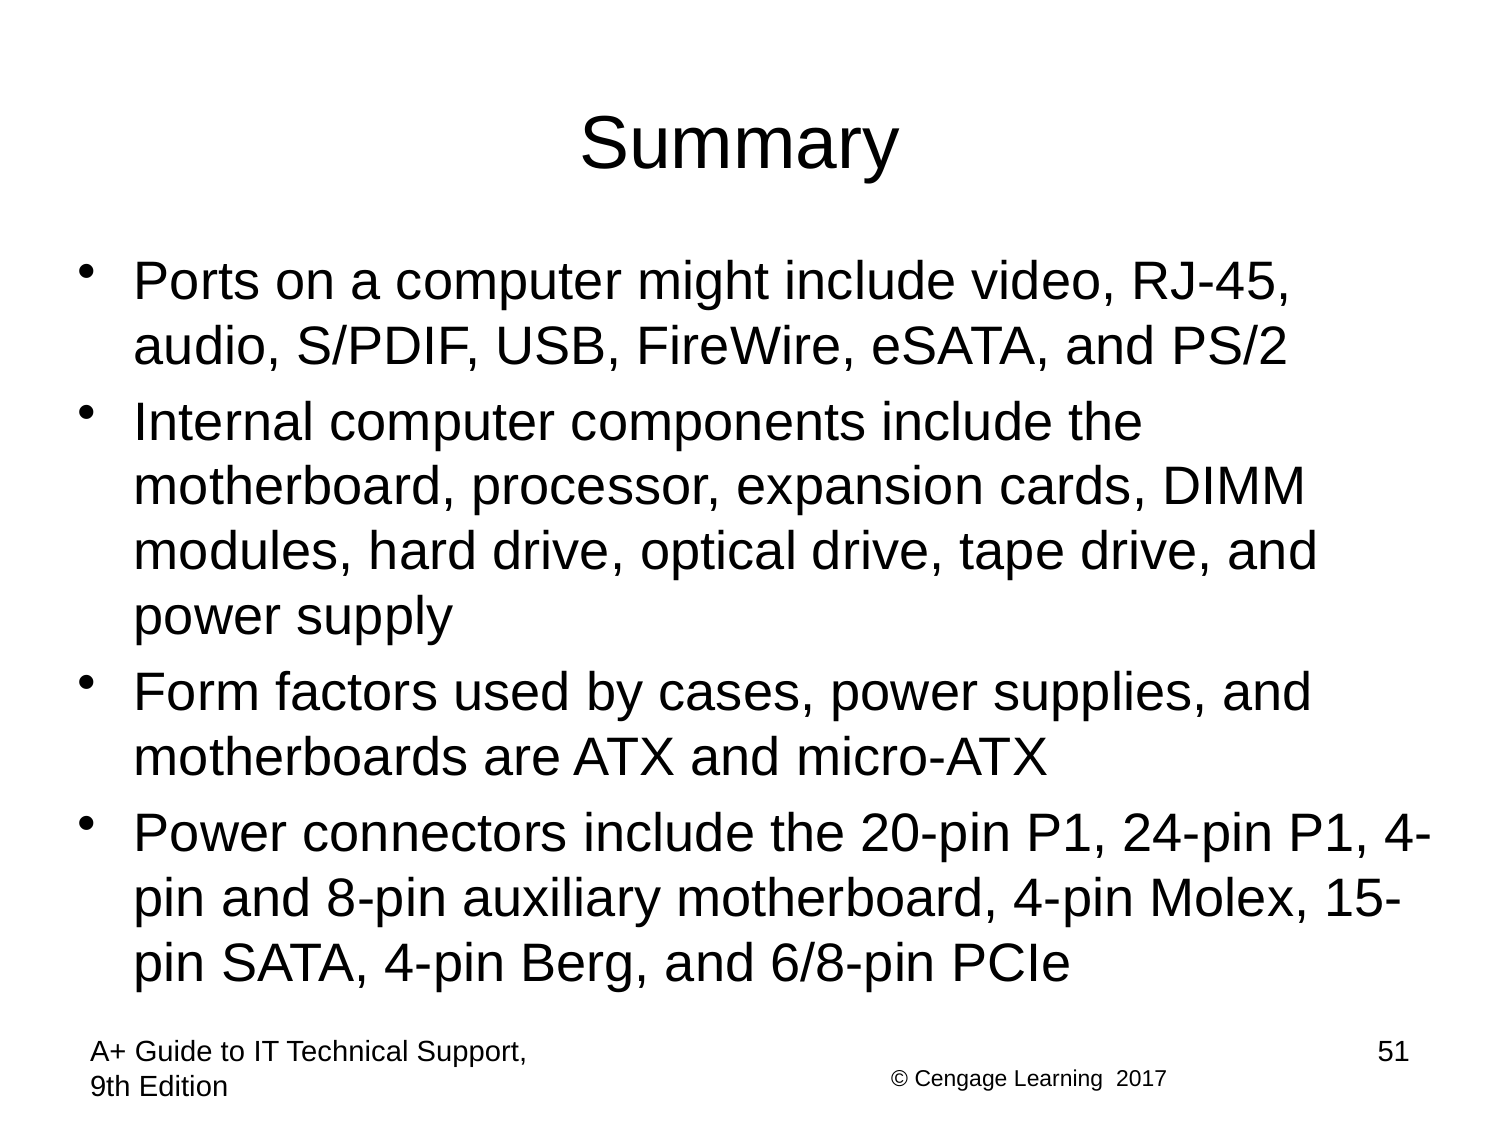

# Summary
Ports on a computer might include video, RJ-45, audio, S/PDIF, USB, FireWire, eSATA, and PS/2
Internal computer components include the motherboard, processor, expansion cards, DIMM modules, hard drive, optical drive, tape drive, and power supply
Form factors used by cases, power supplies, and motherboards are ATX and micro-ATX
Power connectors include the 20-pin P1, 24-pin P1, 4-pin and 8-pin auxiliary motherboard, 4-pin Molex, 15-pin SATA, 4-pin Berg, and 6/8-pin PCIe
A+ Guide to IT Technical Support, 9th Edition
51